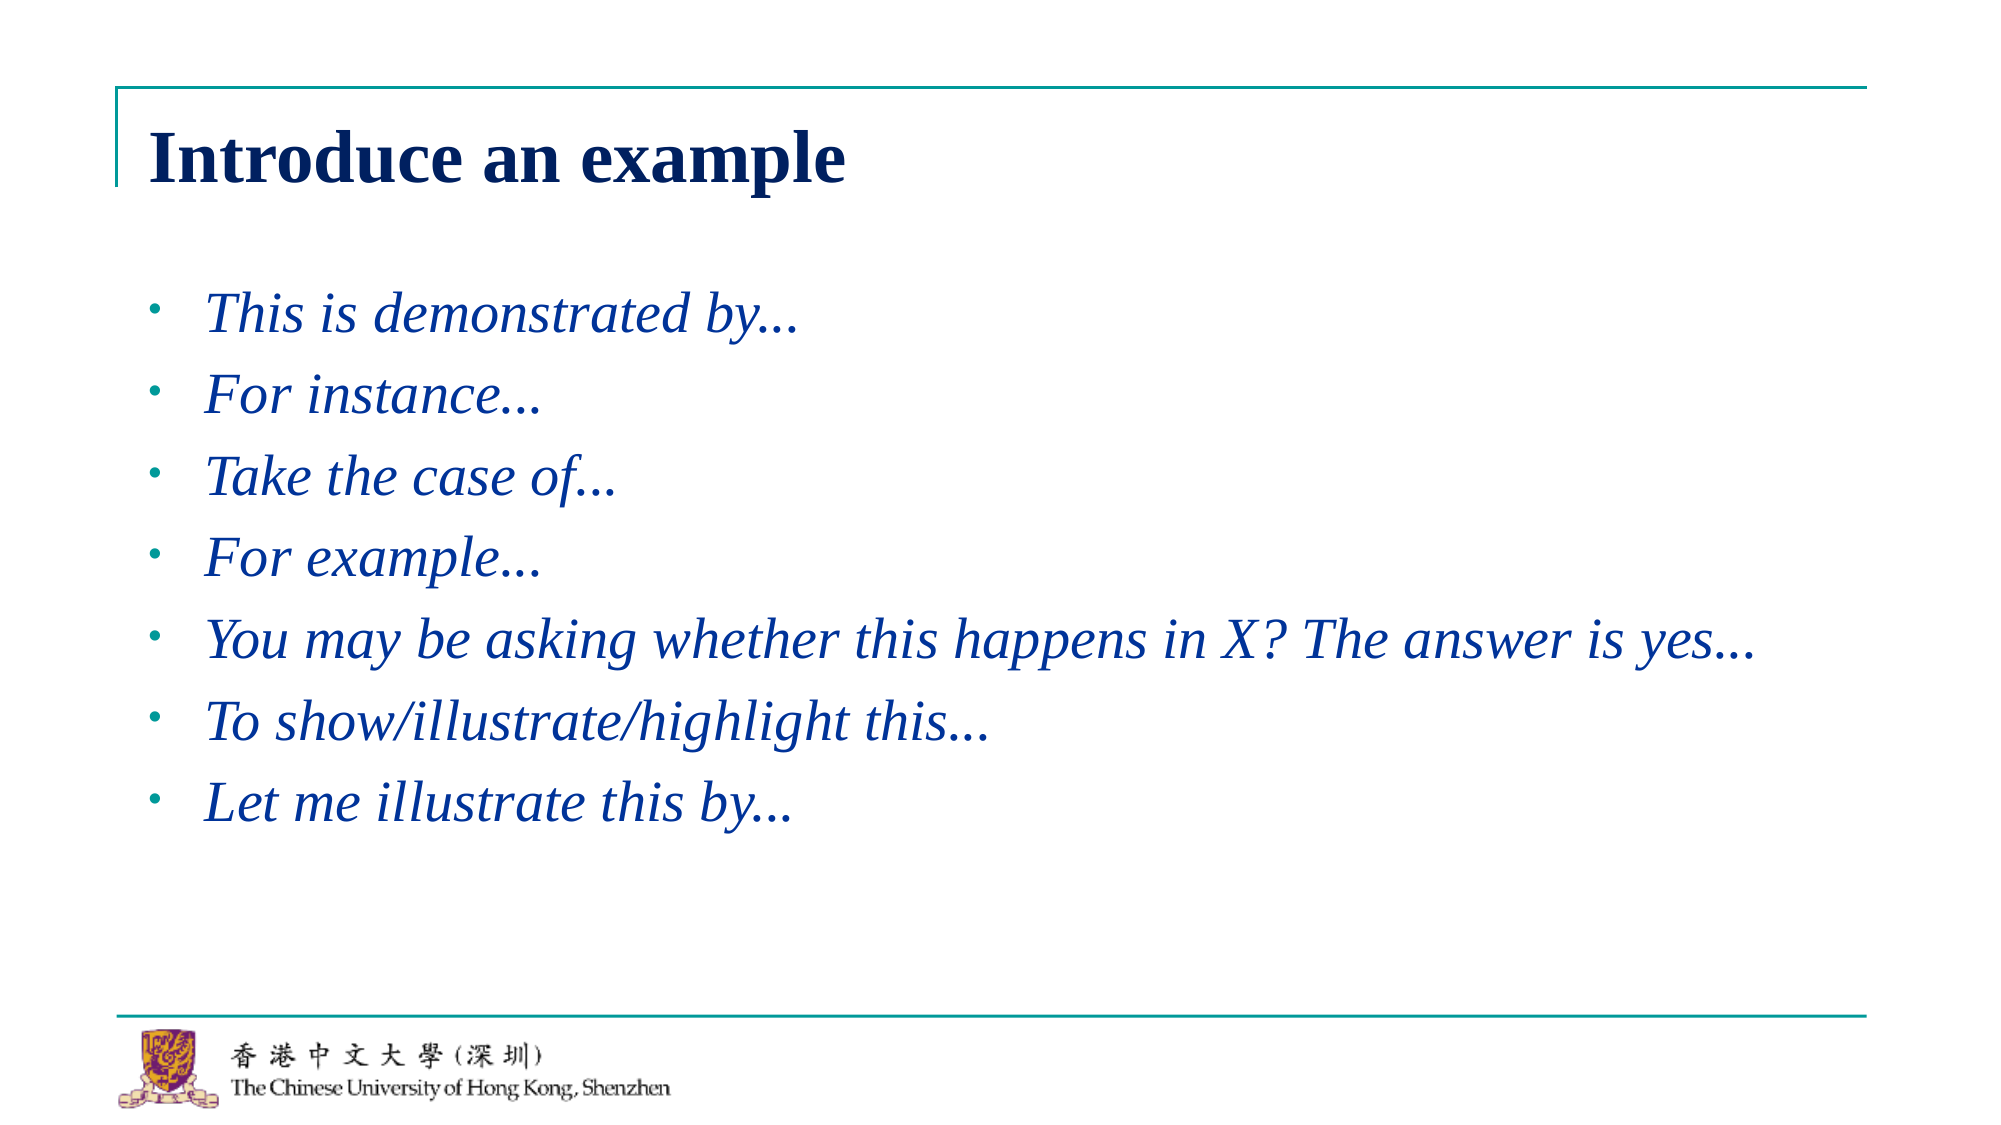

# Introduce an example
This is demonstrated by...
For instance...
Take the case of...
For example...
You may be asking whether this happens in X? The answer is yes...
To show/illustrate/highlight this...
Let me illustrate this by...